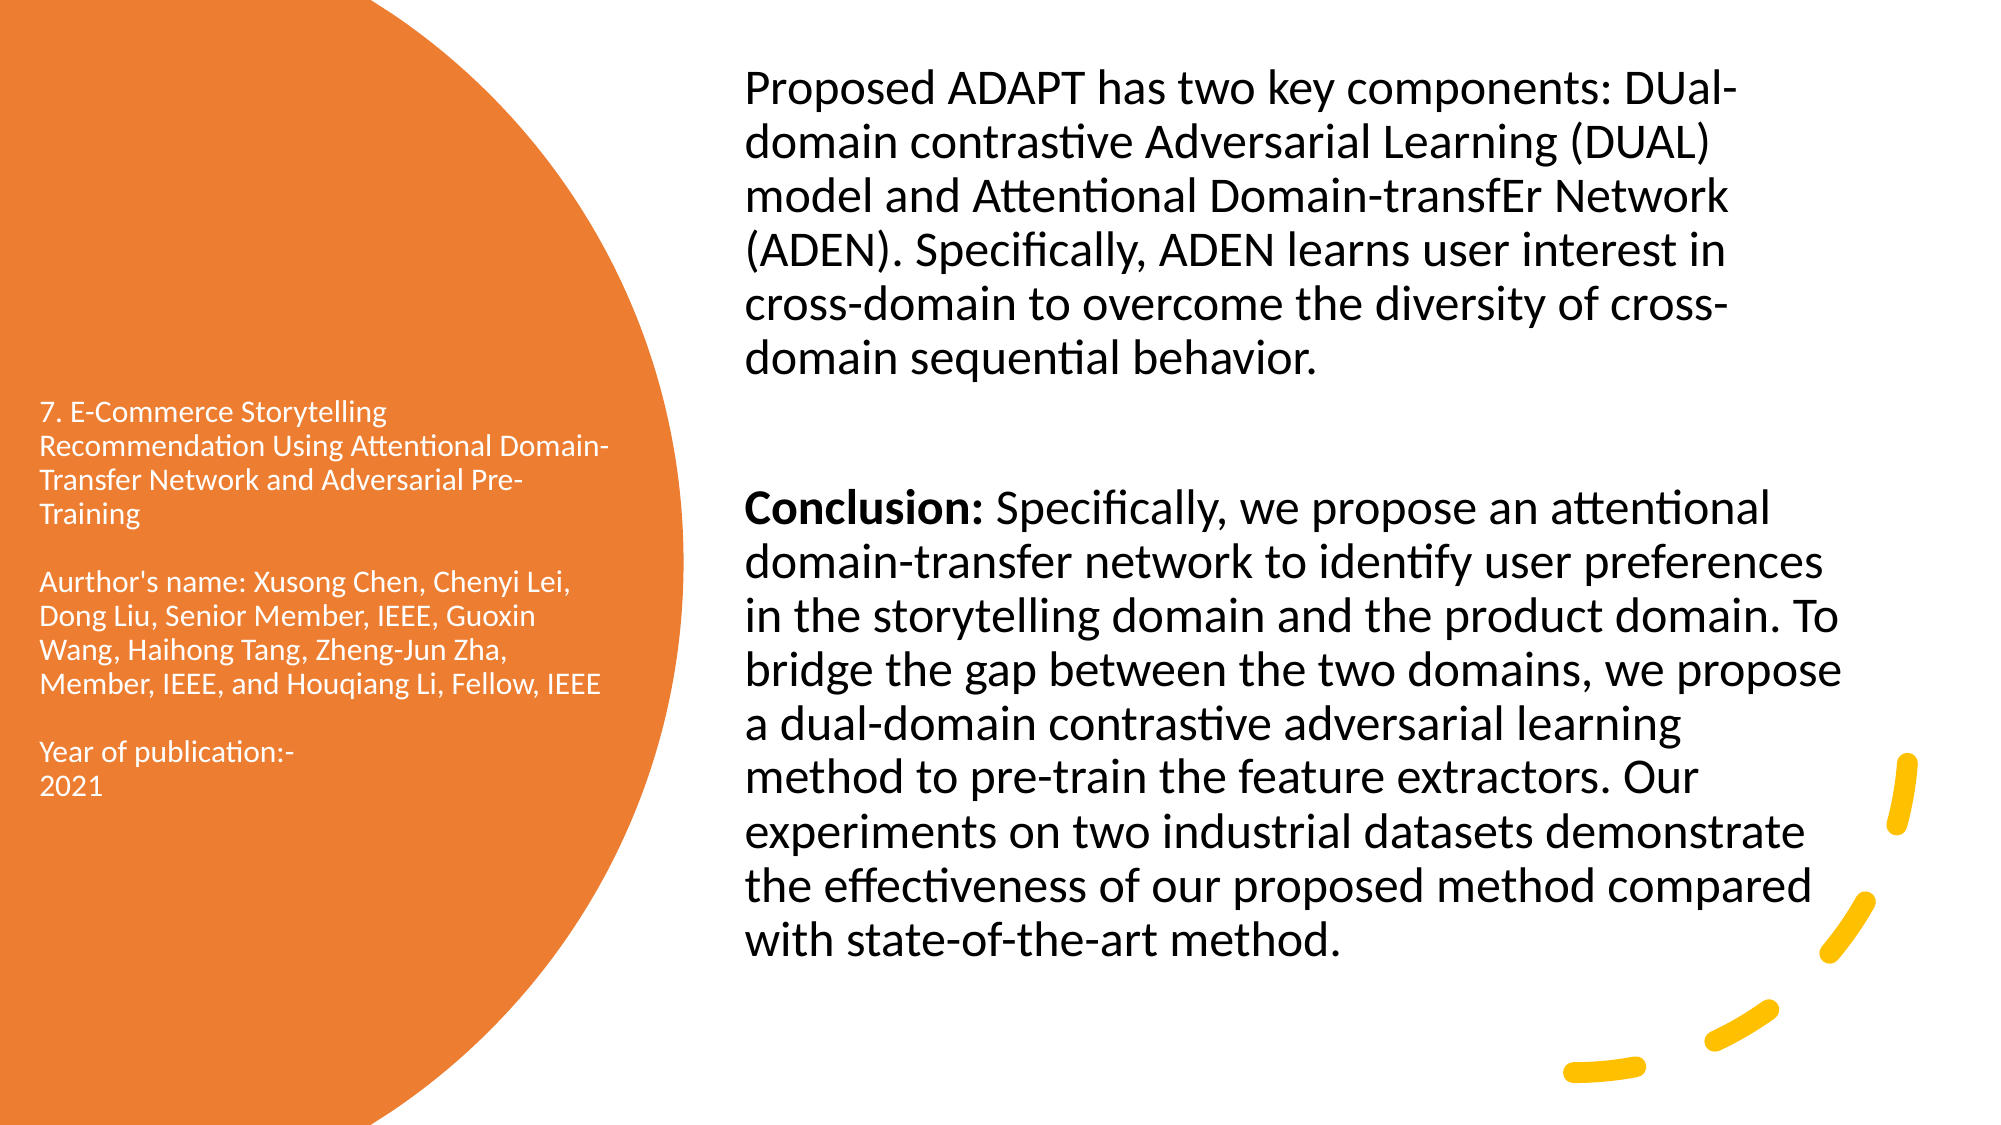

4.HybriModel for Solving Cold-star

Proposed ADAPT has two key components: DUal-domain contrastive Adversarial Learning (DUAL) model and Attentional Domain-transfEr Network (ADEN). Specifically, ADEN learns user interest in cross-domain to overcome the diversity of cross-domain sequential behavior.

Conclusion: Specifically, we propose an attentional domain-transfer network to identify user preferences in the storytelling domain and the product domain. To bridge the gap between the two domains, we propose a dual-domain contrastive adversarial learning method to pre-train the feature extractors. Our experiments on two industrial datasets demonstrate the effectiveness of our proposed method compared with state-of-the-art method.

# 7. E-Commerce Storytelling  Recommendation Using Attentional Domain-Transfer Network and Adversarial Pre-Training
Aurthor's name: Xusong Chen, Chenyi Lei, Dong Liu, Senior Member, IEEE, Guoxin Wang, Haihong Tang, Zheng-Jun Zha, Member, IEEE, and Houqiang Li, Fellow, IEEE
Year of publication:- 
2021